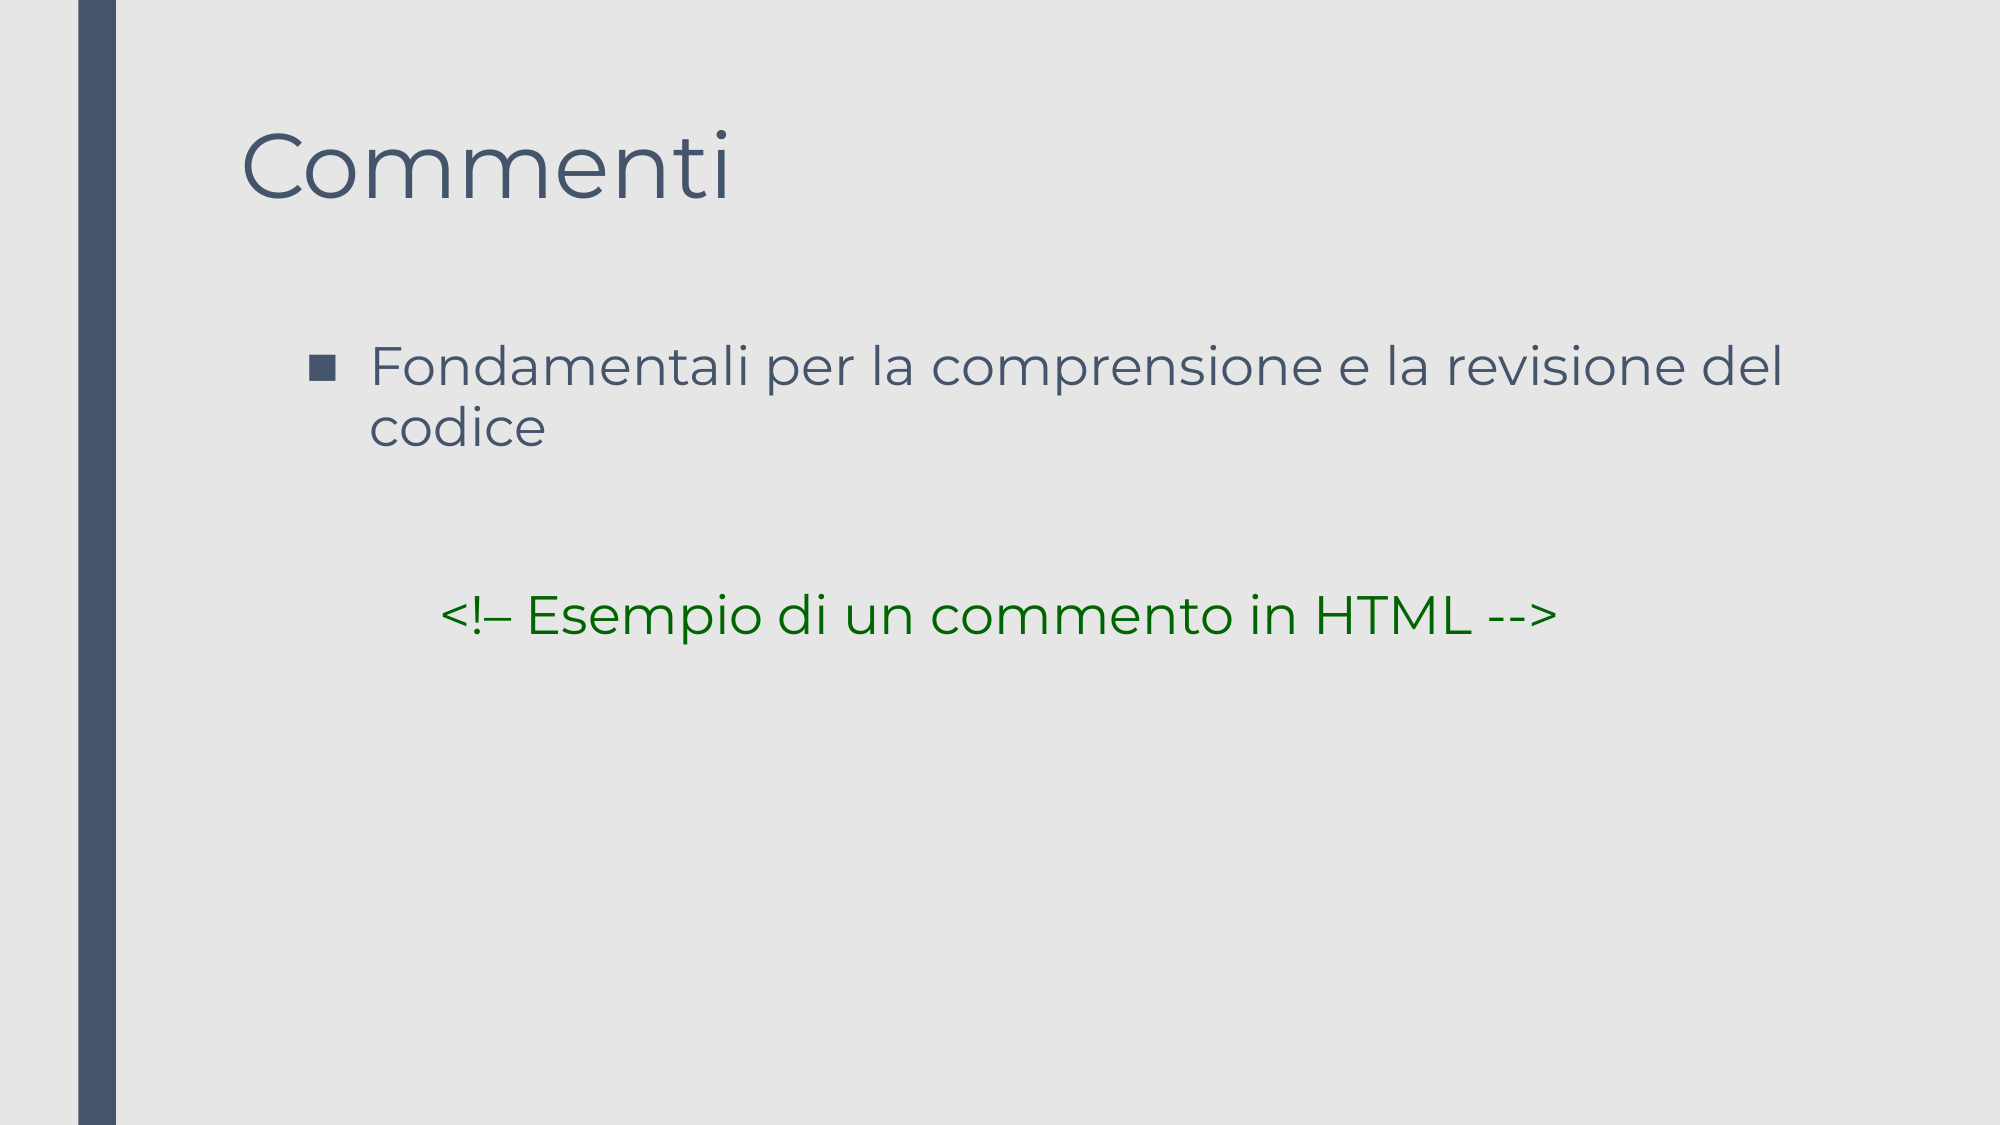

# Commenti
Fondamentali per la comprensione e la revisione del codice

<!– Esempio di un commento in HTML -->